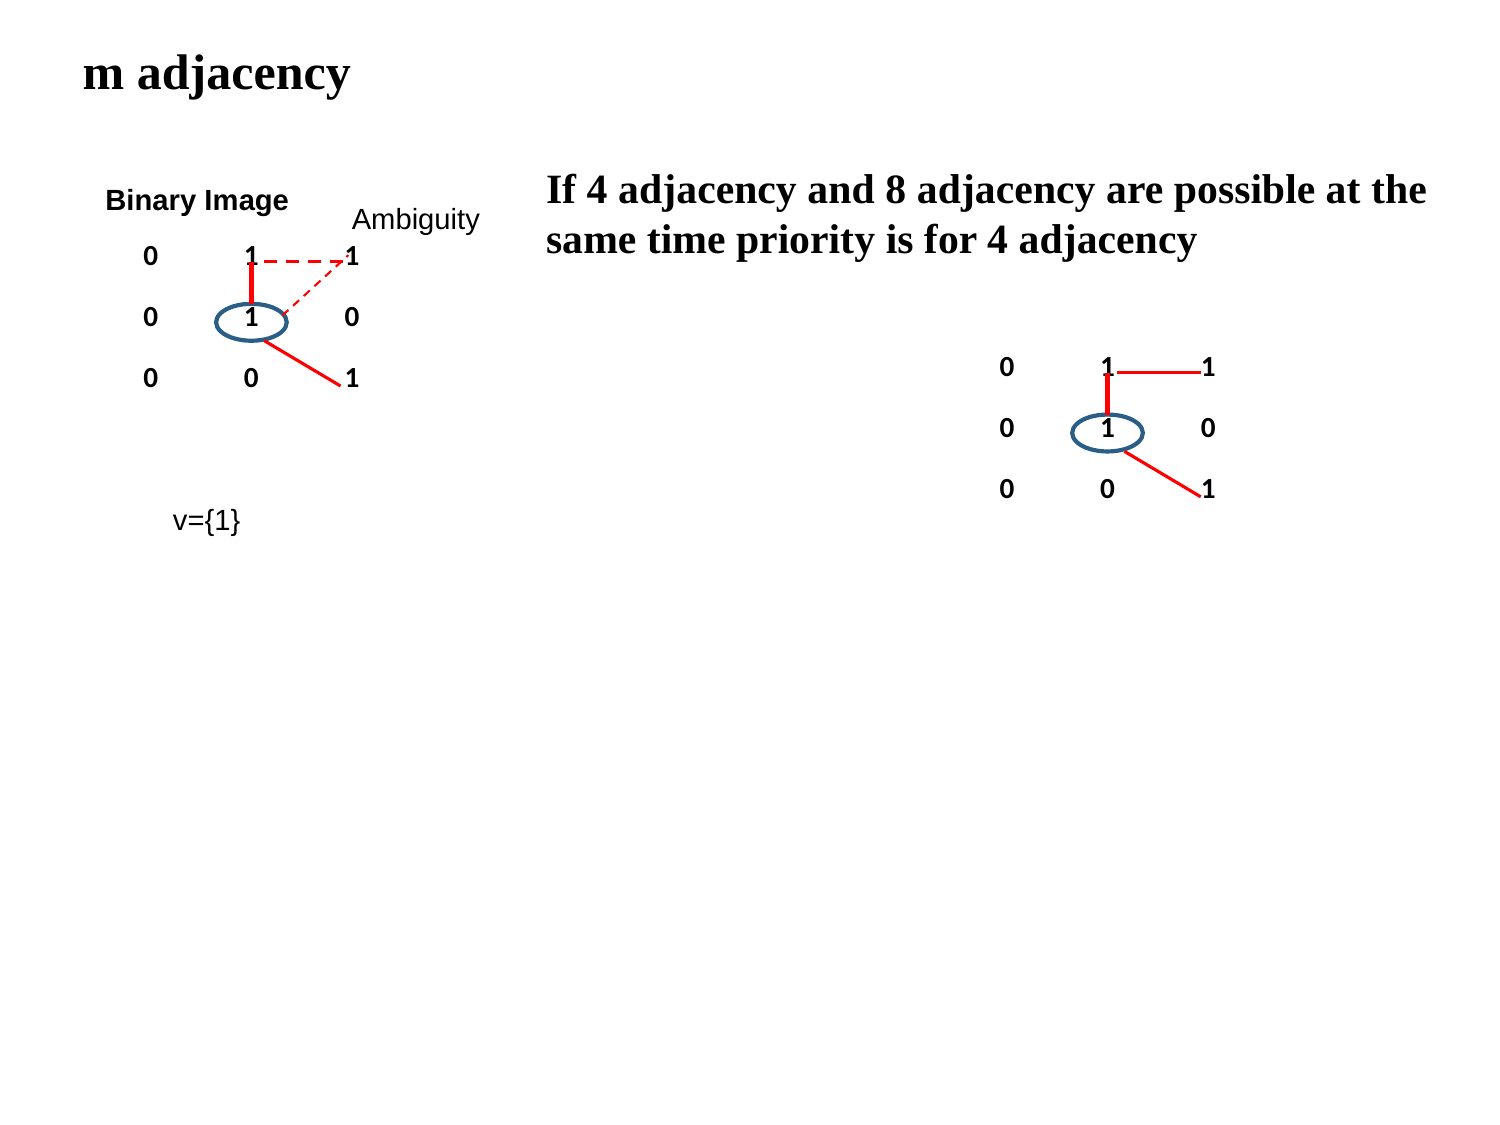

m adjacency
If 4 adjacency and 8 adjacency are possible at the same time priority is for 4 adjacency
Binary Image
Ambiguity
| 0 | 1 | 1 |
| --- | --- | --- |
| 0 | 1 | 0 |
| 0 | 0 | 1 |

| 0 | 1 | 1 |
| --- | --- | --- |
| 0 | 1 | 0 |
| 0 | 0 | 1 |

v={1}